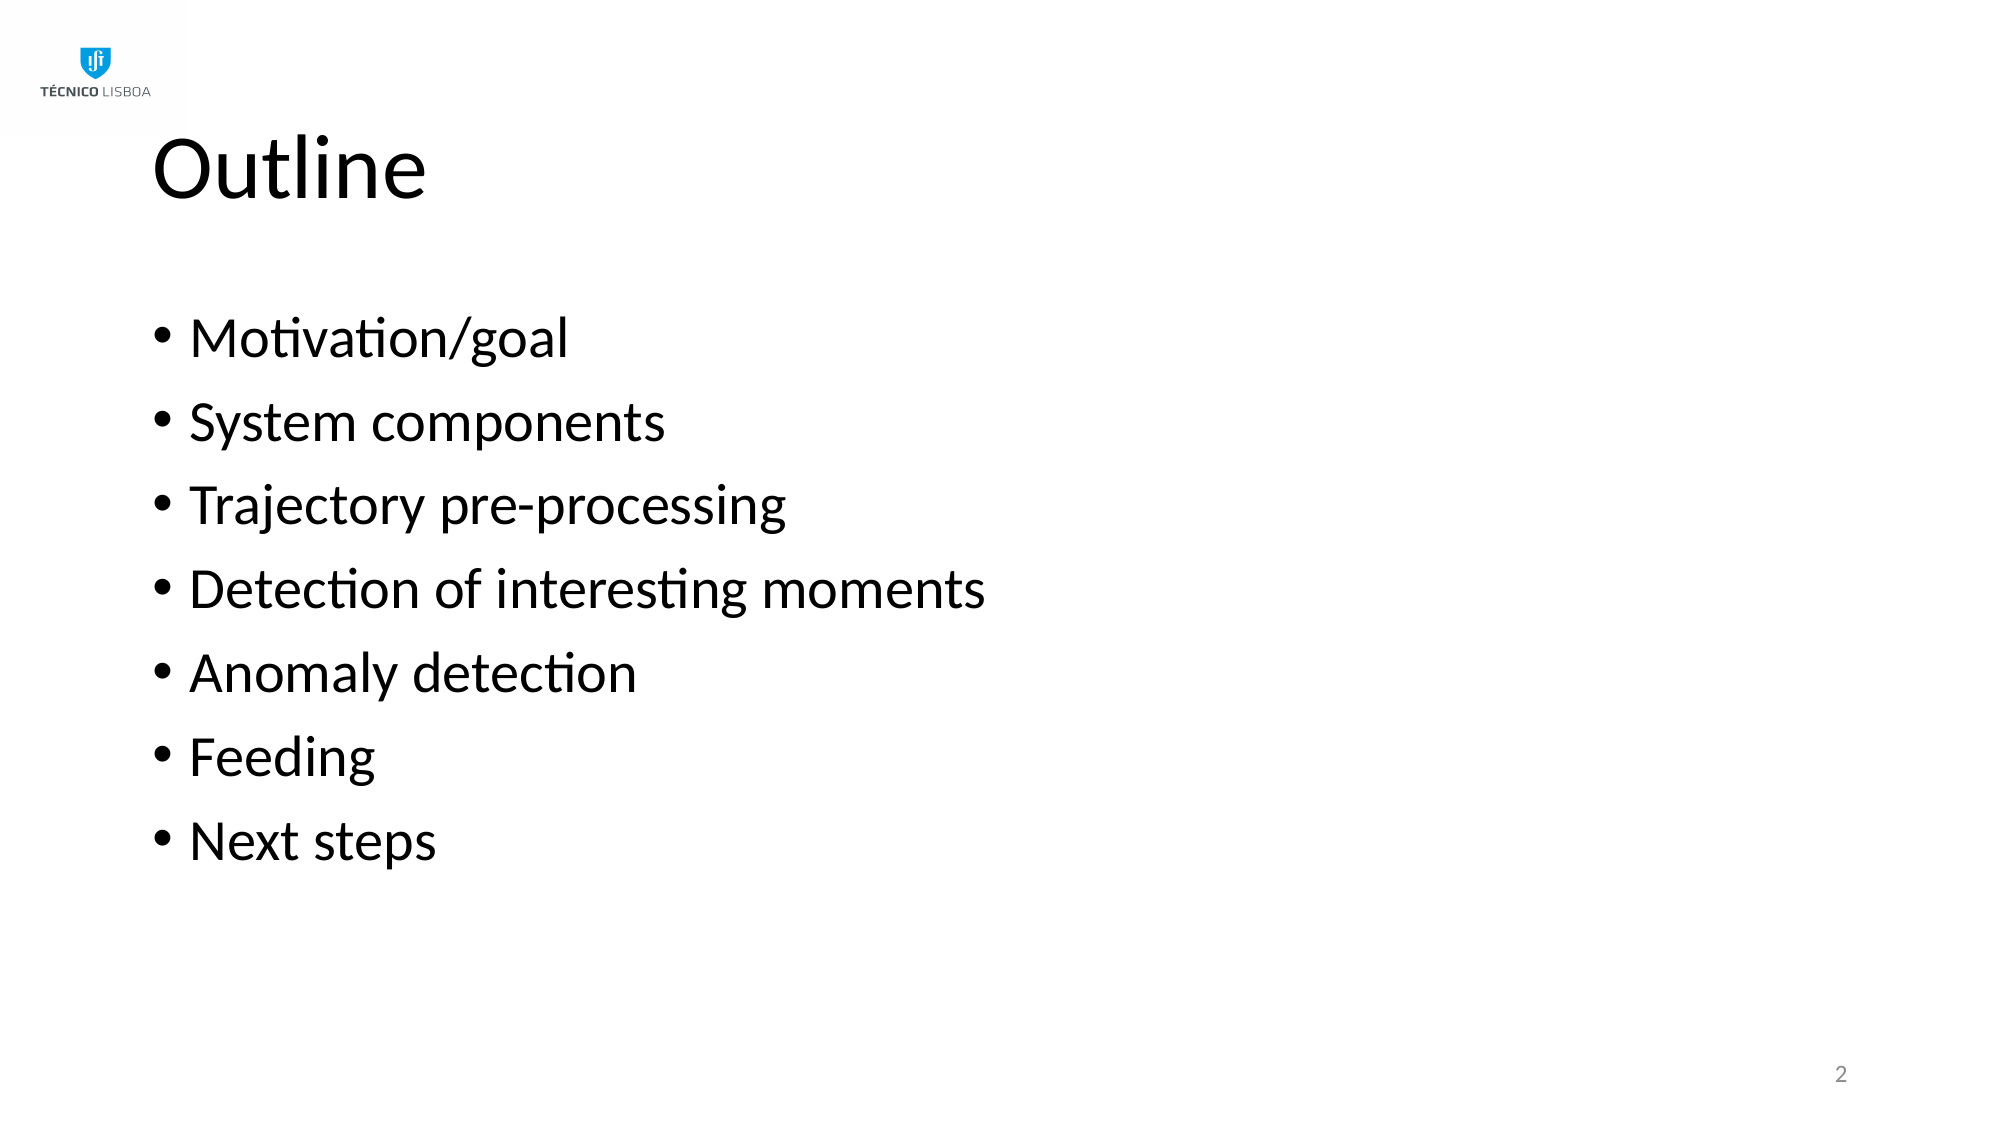

# Outline
Motivation/goal
System components
Trajectory pre-processing
Detection of interesting moments
Anomaly detection
Feeding
Next steps

2